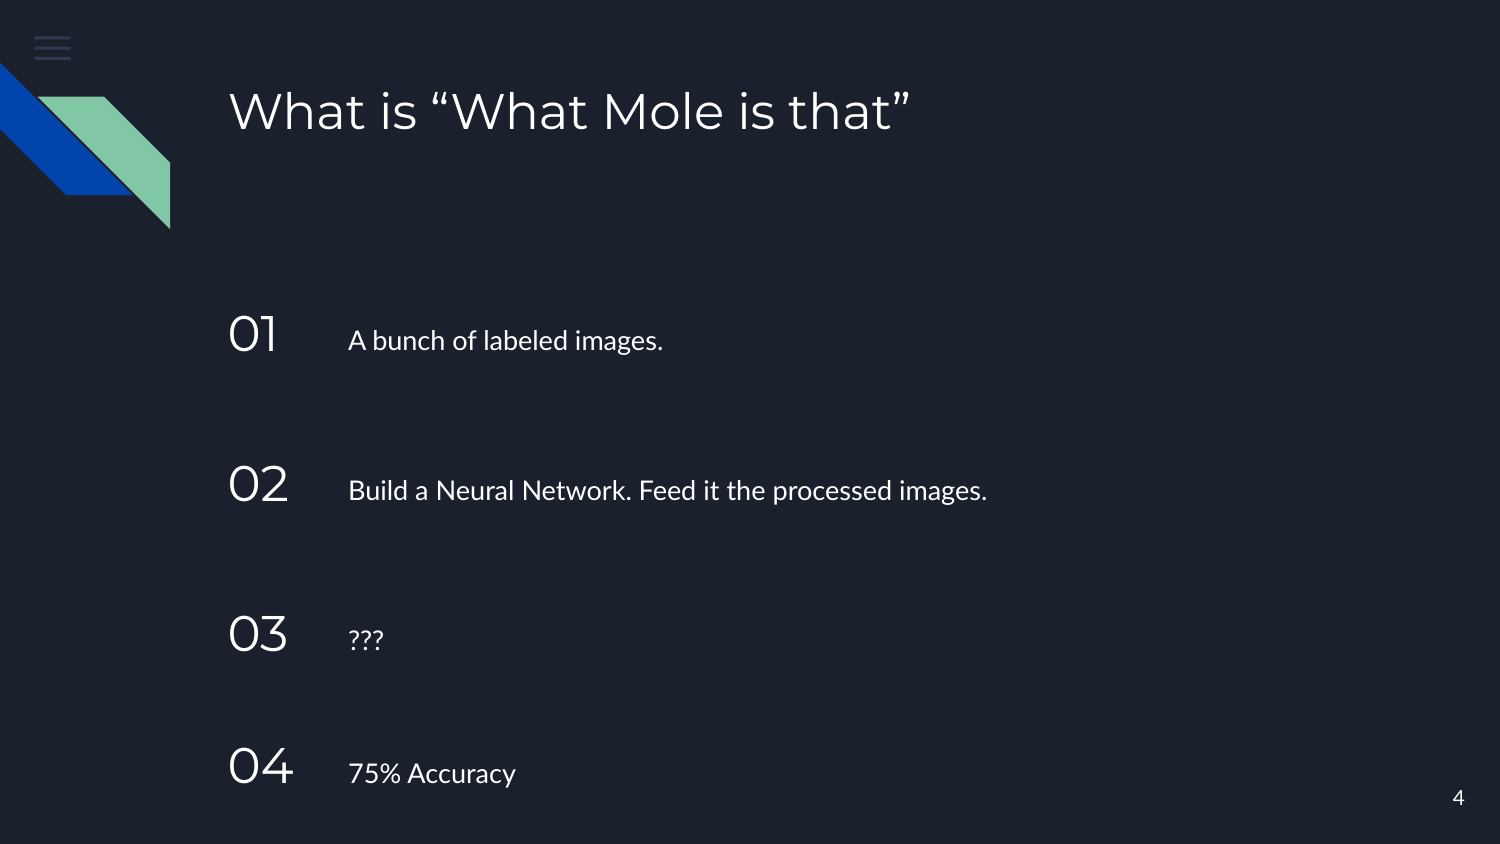

# What is “What Mole is that”
01

A bunch of labeled images.
02

Build a Neural Network. Feed it the processed images.
03
???
04
75% Accuracy
4